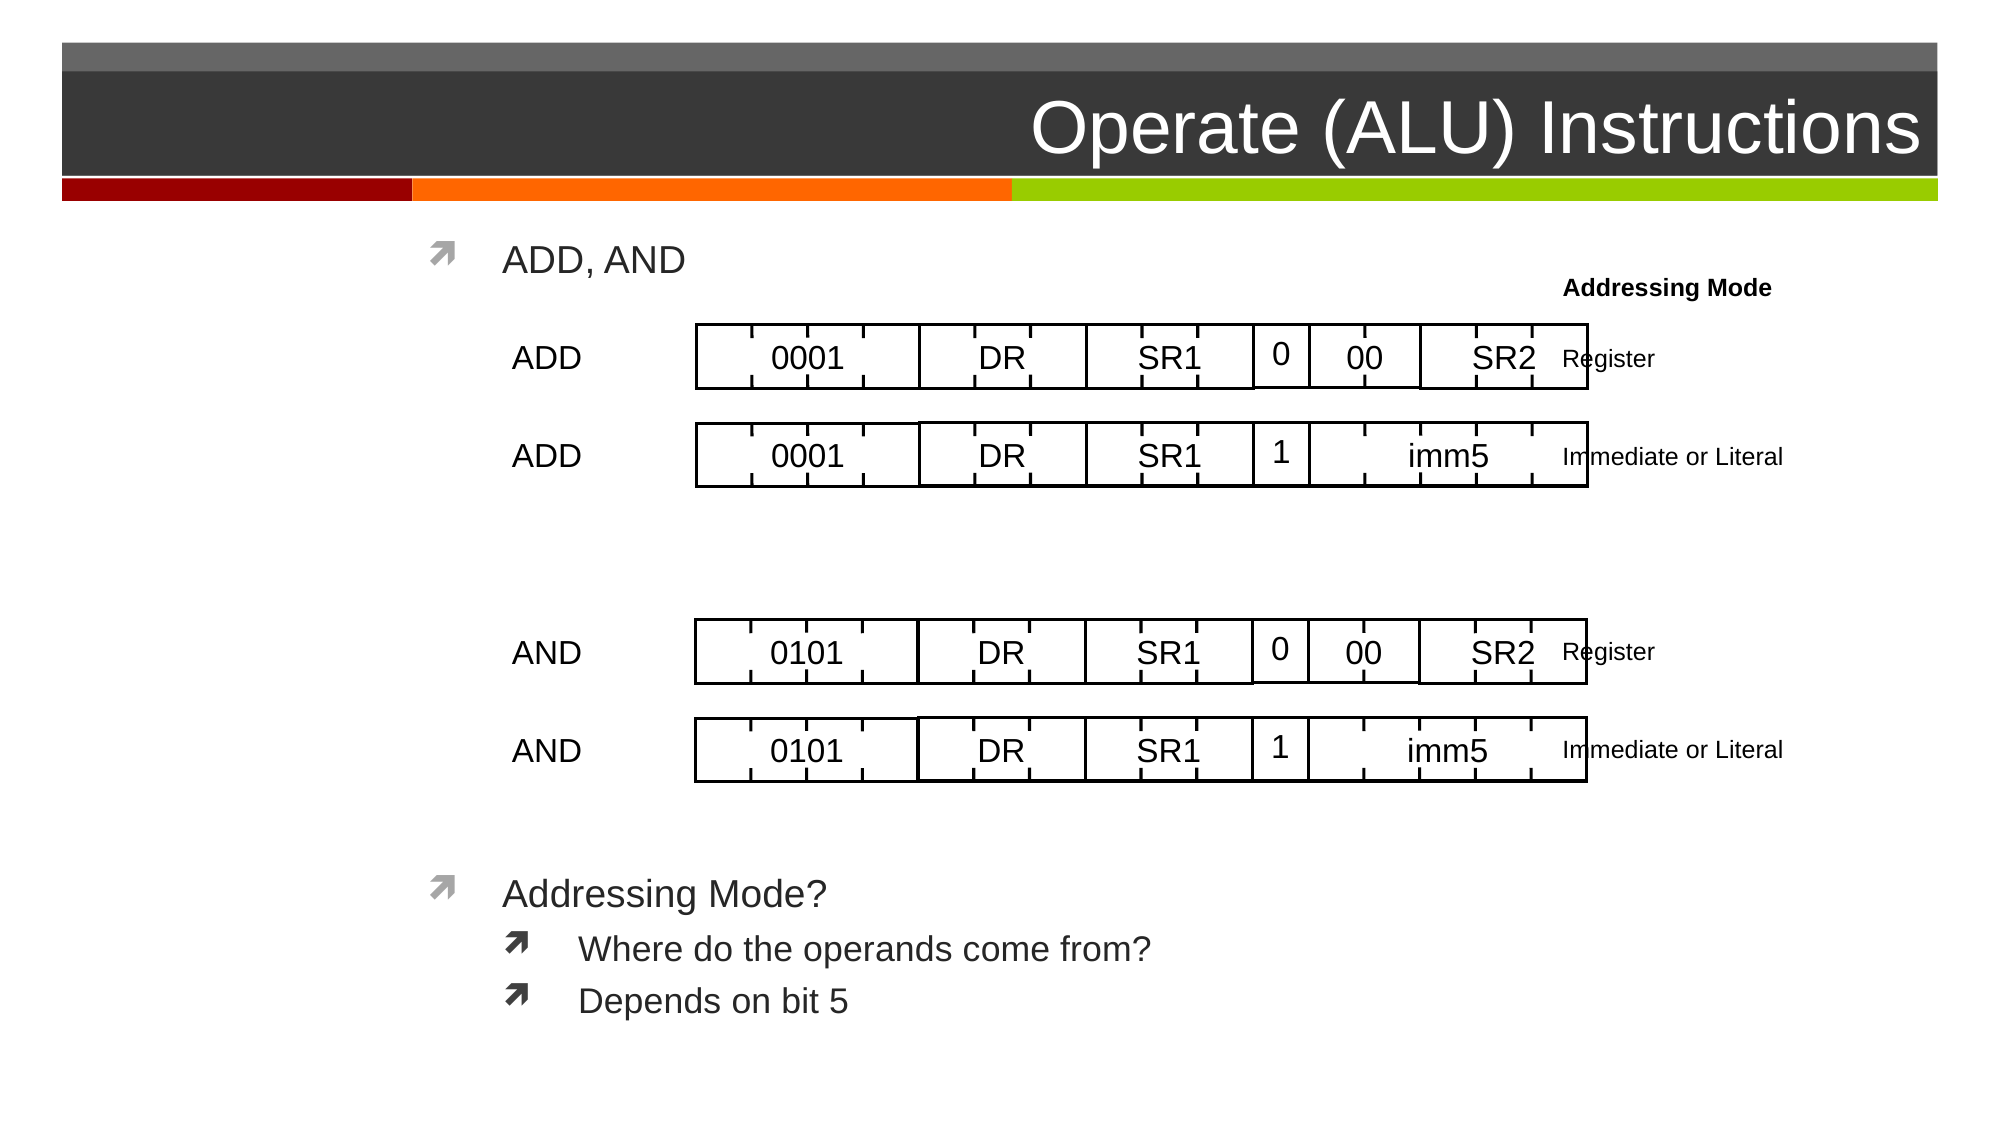

# Operate (ALU) Instructions
ADD, AND

Addressing Mode?
Where do the operands come from?
Depends on bit 5
Addressing Mode

0

ADD
0001
DR
SR1
00
SR2
Register

1
ADD
0001
DR
SR1
imm5
Immediate or Literal

0

AND
0101
DR
SR1
00
SR2
Register

1
AND
0101
DR
SR1
imm5
Immediate or Literal